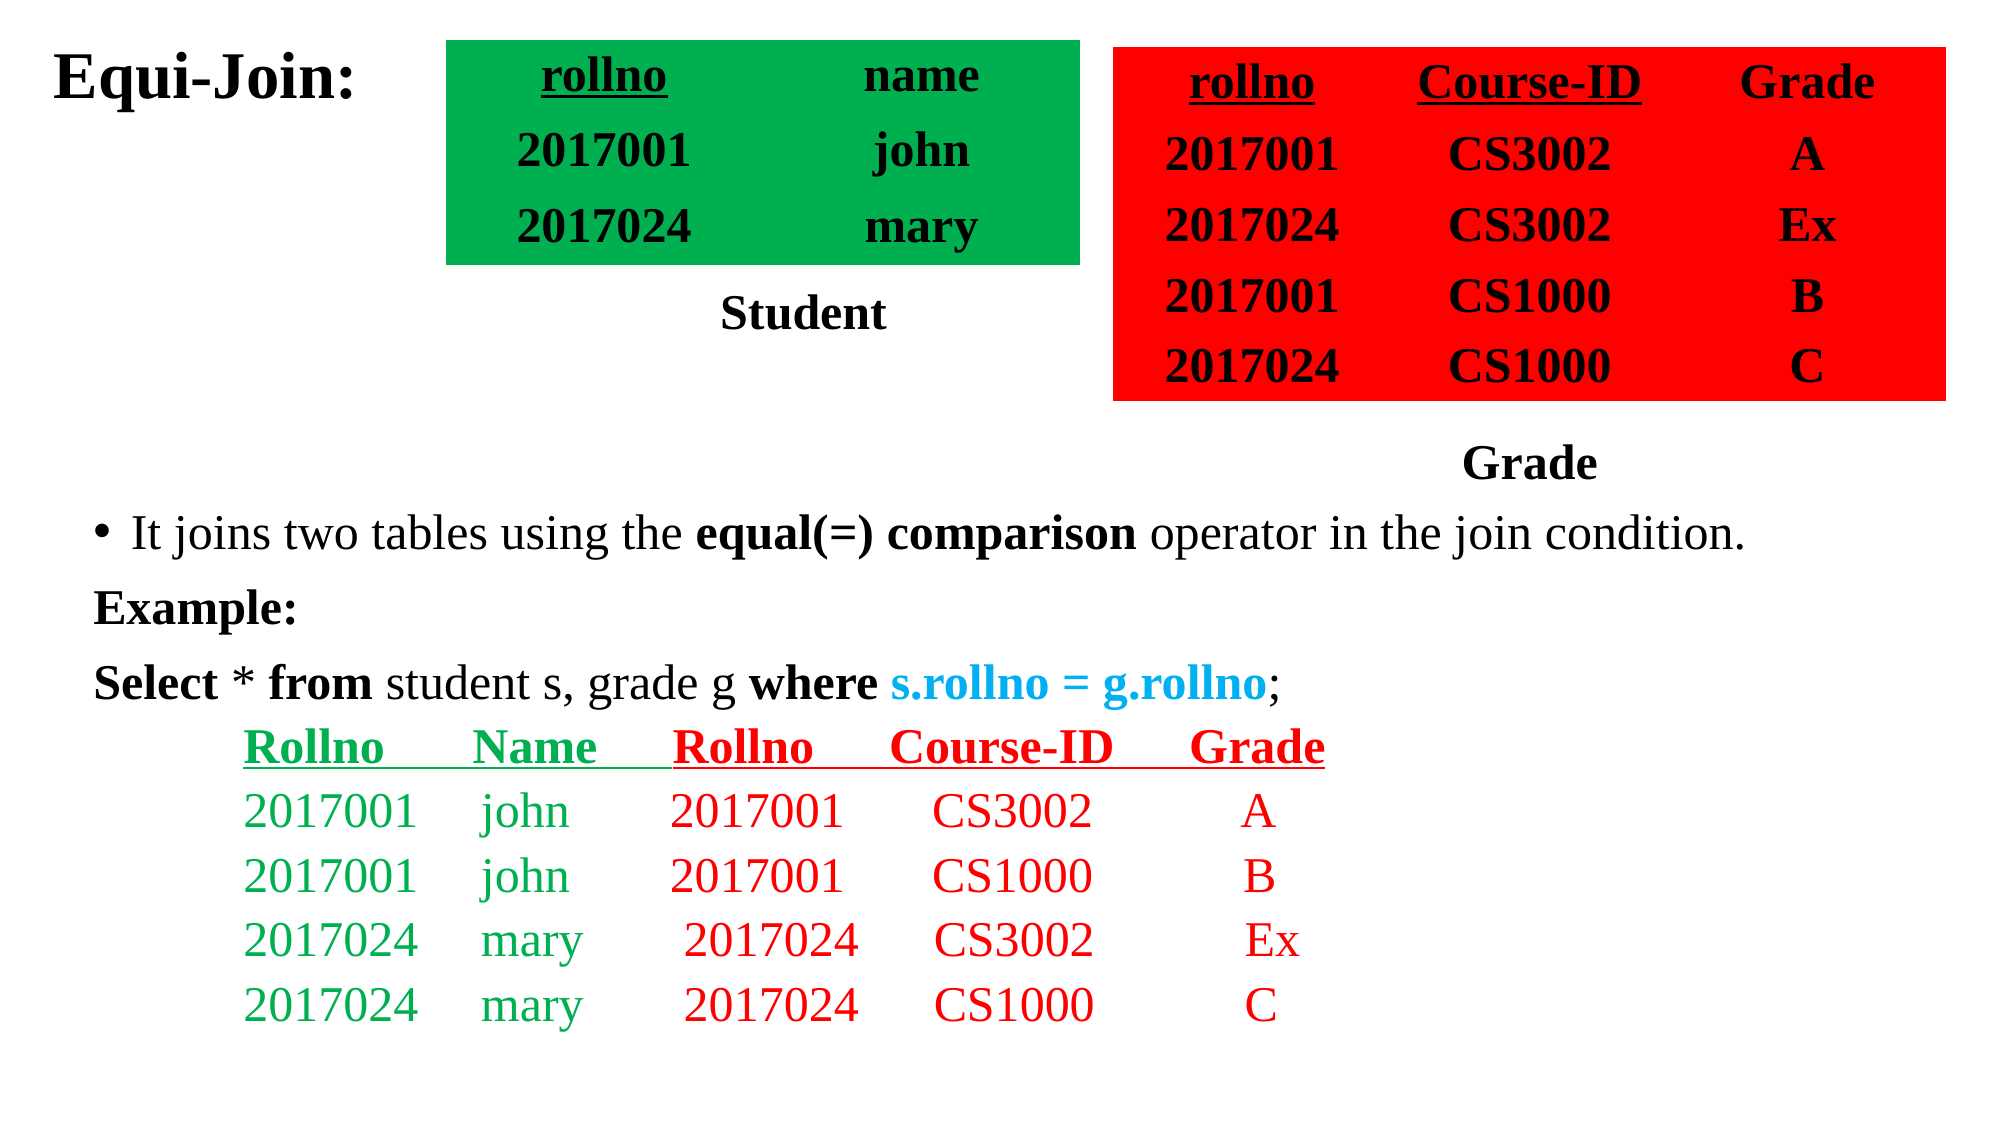

Equi-Join:
| rollno | name |
| --- | --- |
| 2017001 | john |
| 2017024 | mary |
| rollno | Course-ID | Grade |
| --- | --- | --- |
| 2017001 | CS3002 | A |
| 2017024 | CS3002 | Ex |
| 2017001 | CS1000 | B |
| 2017024 | CS1000 | C |
Student
Grade
It joins two tables using the equal(=) comparison operator in the join condition.
Example:
Select * from student s, grade g where s.rollno = g.rollno;
Rollno       Name      Rollno      Course-ID      Grade
2017001     john        2017001       CS3002            A
2017001     john        2017001       CS1000            B
2017024     mary        2017024      CS3002            Ex
2017024     mary        2017024      CS1000            C